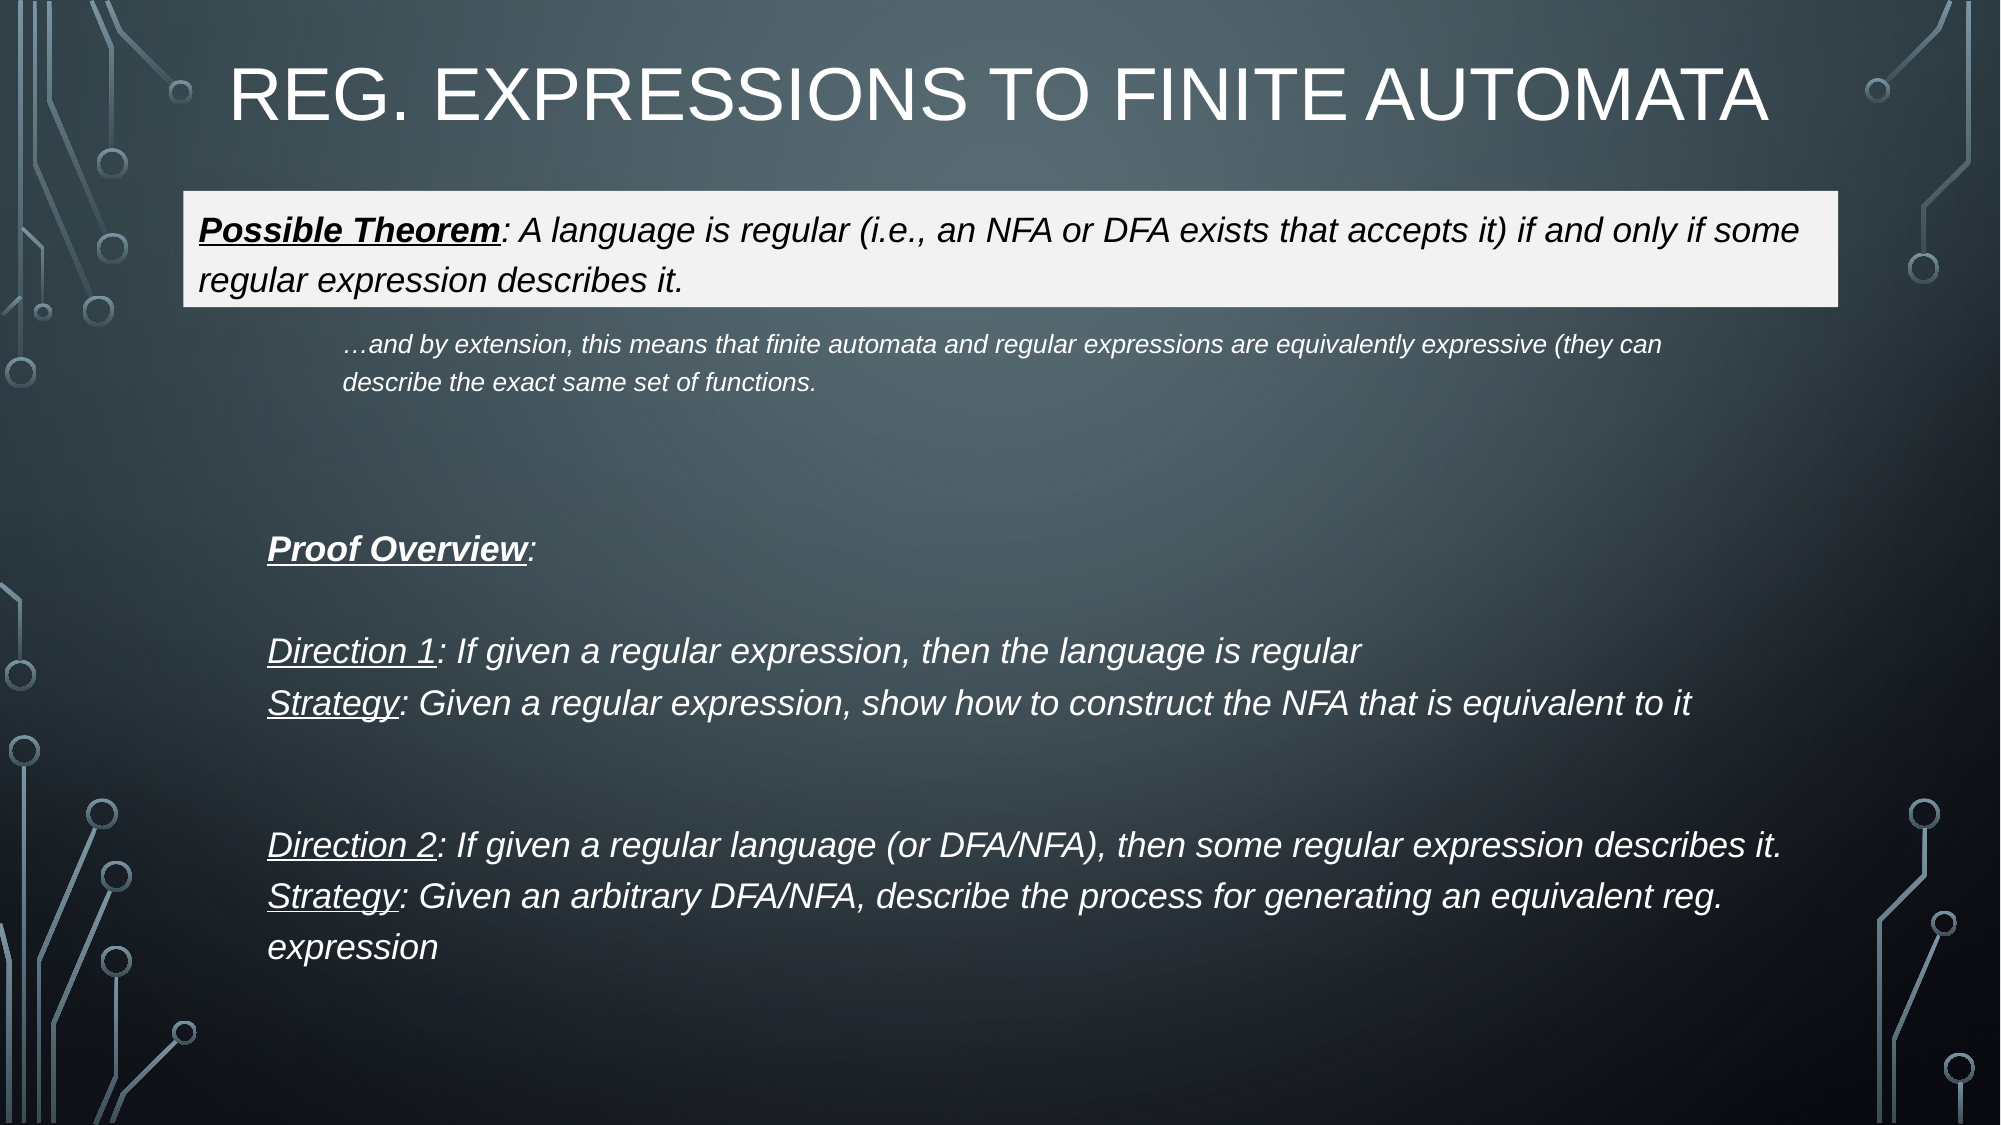

# Reg. Expressions To Finite Automata
Possible Theorem: A language is regular (i.e., an NFA or DFA exists that accepts it) if and only if some regular expression describes it.
…and by extension, this means that finite automata and regular expressions are equivalently expressive (they can describe the exact same set of functions.
Proof Overview:
Direction 1: If given a regular expression, then the language is regular
Strategy: Given a regular expression, show how to construct the NFA that is equivalent to it

Direction 2: If given a regular language (or DFA/NFA), then some regular expression describes it.
Strategy: Given an arbitrary DFA/NFA, describe the process for generating an equivalent reg. expression